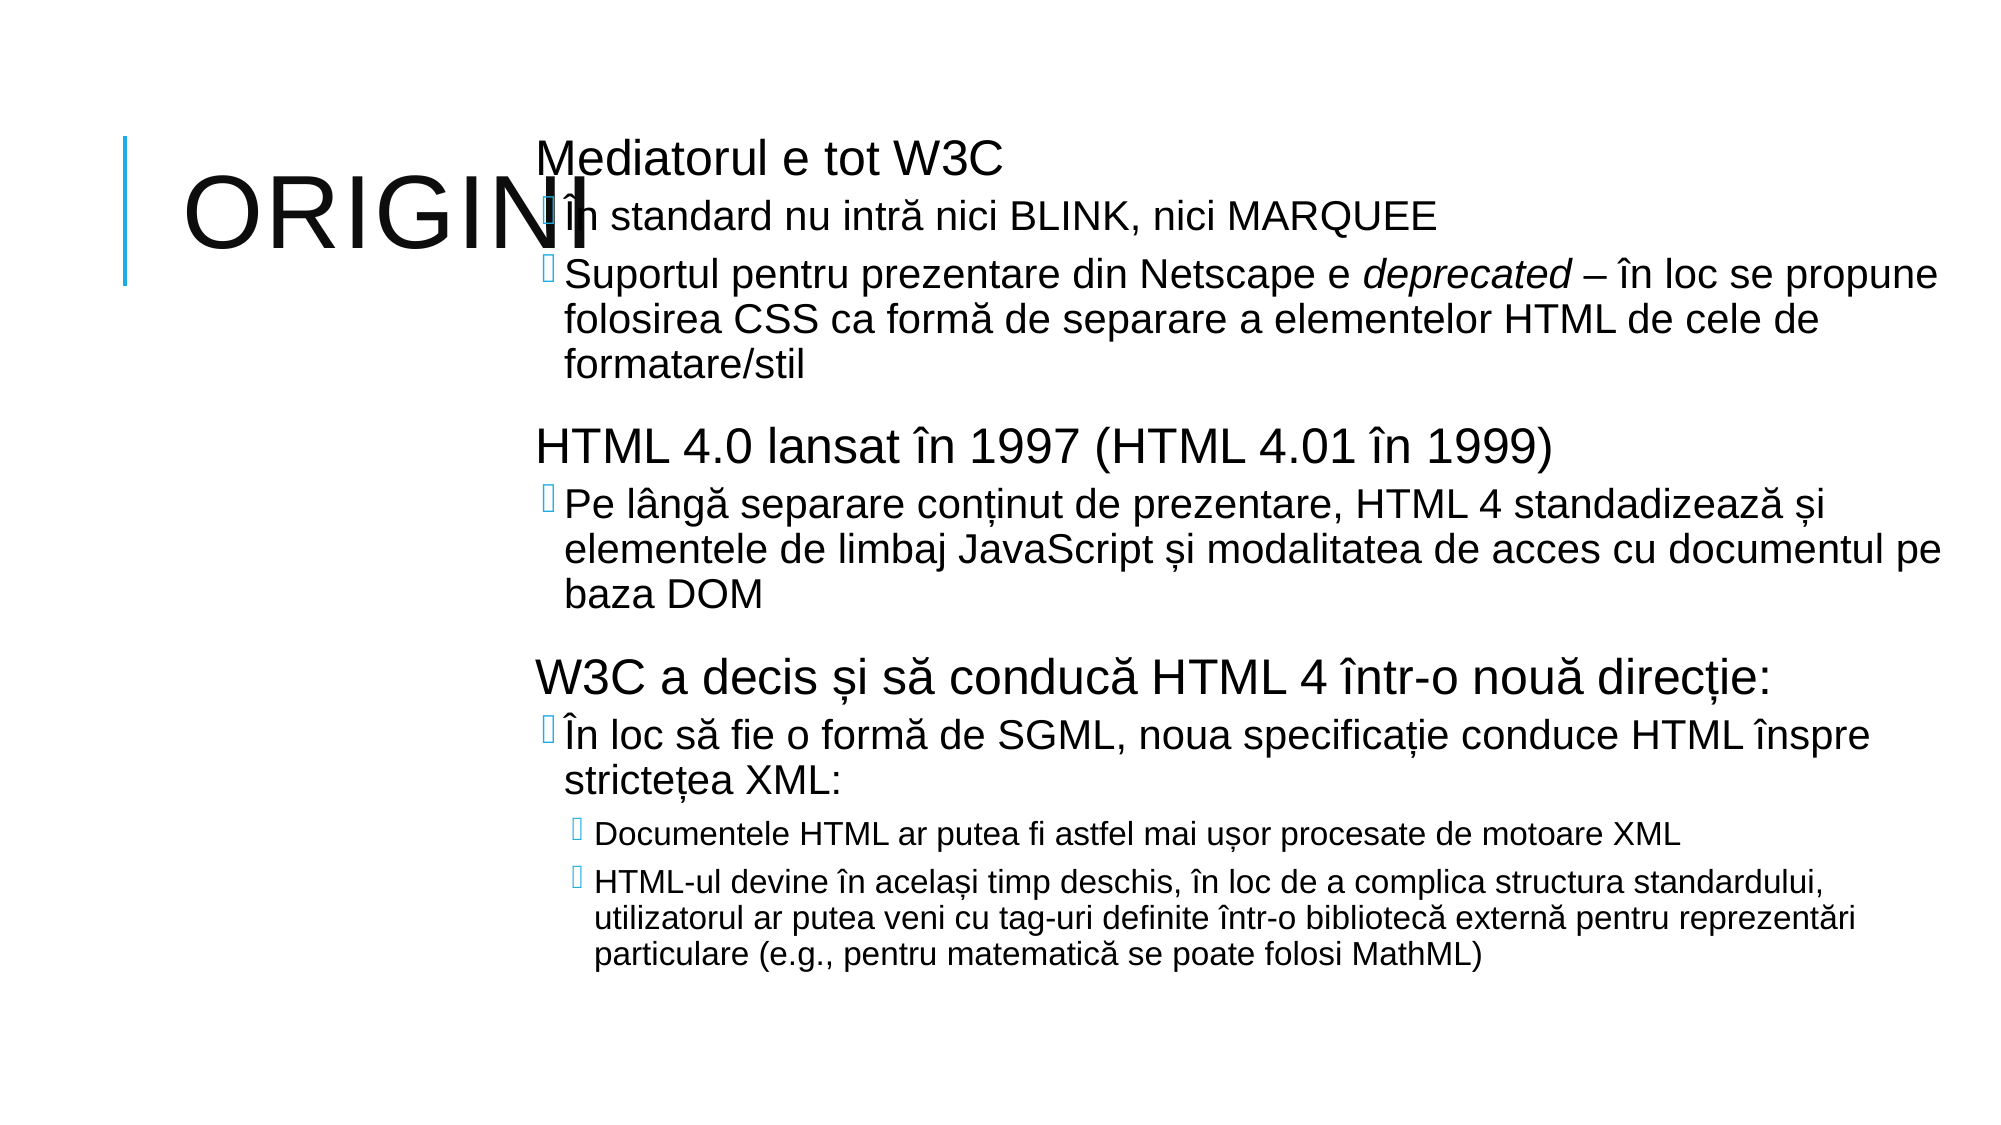

# Origini
Mediatorul e tot W3C
În standard nu intră nici BLINK, nici MARQUEE
Suportul pentru prezentare din Netscape e deprecated – în loc se propune folosirea CSS ca formă de separare a elementelor HTML de cele de formatare/stil
HTML 4.0 lansat în 1997 (HTML 4.01 în 1999)
Pe lângă separare conținut de prezentare, HTML 4 standadizează și elementele de limbaj JavaScript și modalitatea de acces cu documentul pe baza DOM
W3C a decis și să conducă HTML 4 într-o nouă direcție:
În loc să fie o formă de SGML, noua specificație conduce HTML înspre strictețea XML:
Documentele HTML ar putea fi astfel mai ușor procesate de motoare XML
HTML-ul devine în același timp deschis, în loc de a complica structura standardului, utilizatorul ar putea veni cu tag-uri definite într-o bibliotecă externă pentru reprezentări particulare (e.g., pentru matematică se poate folosi MathML)
22